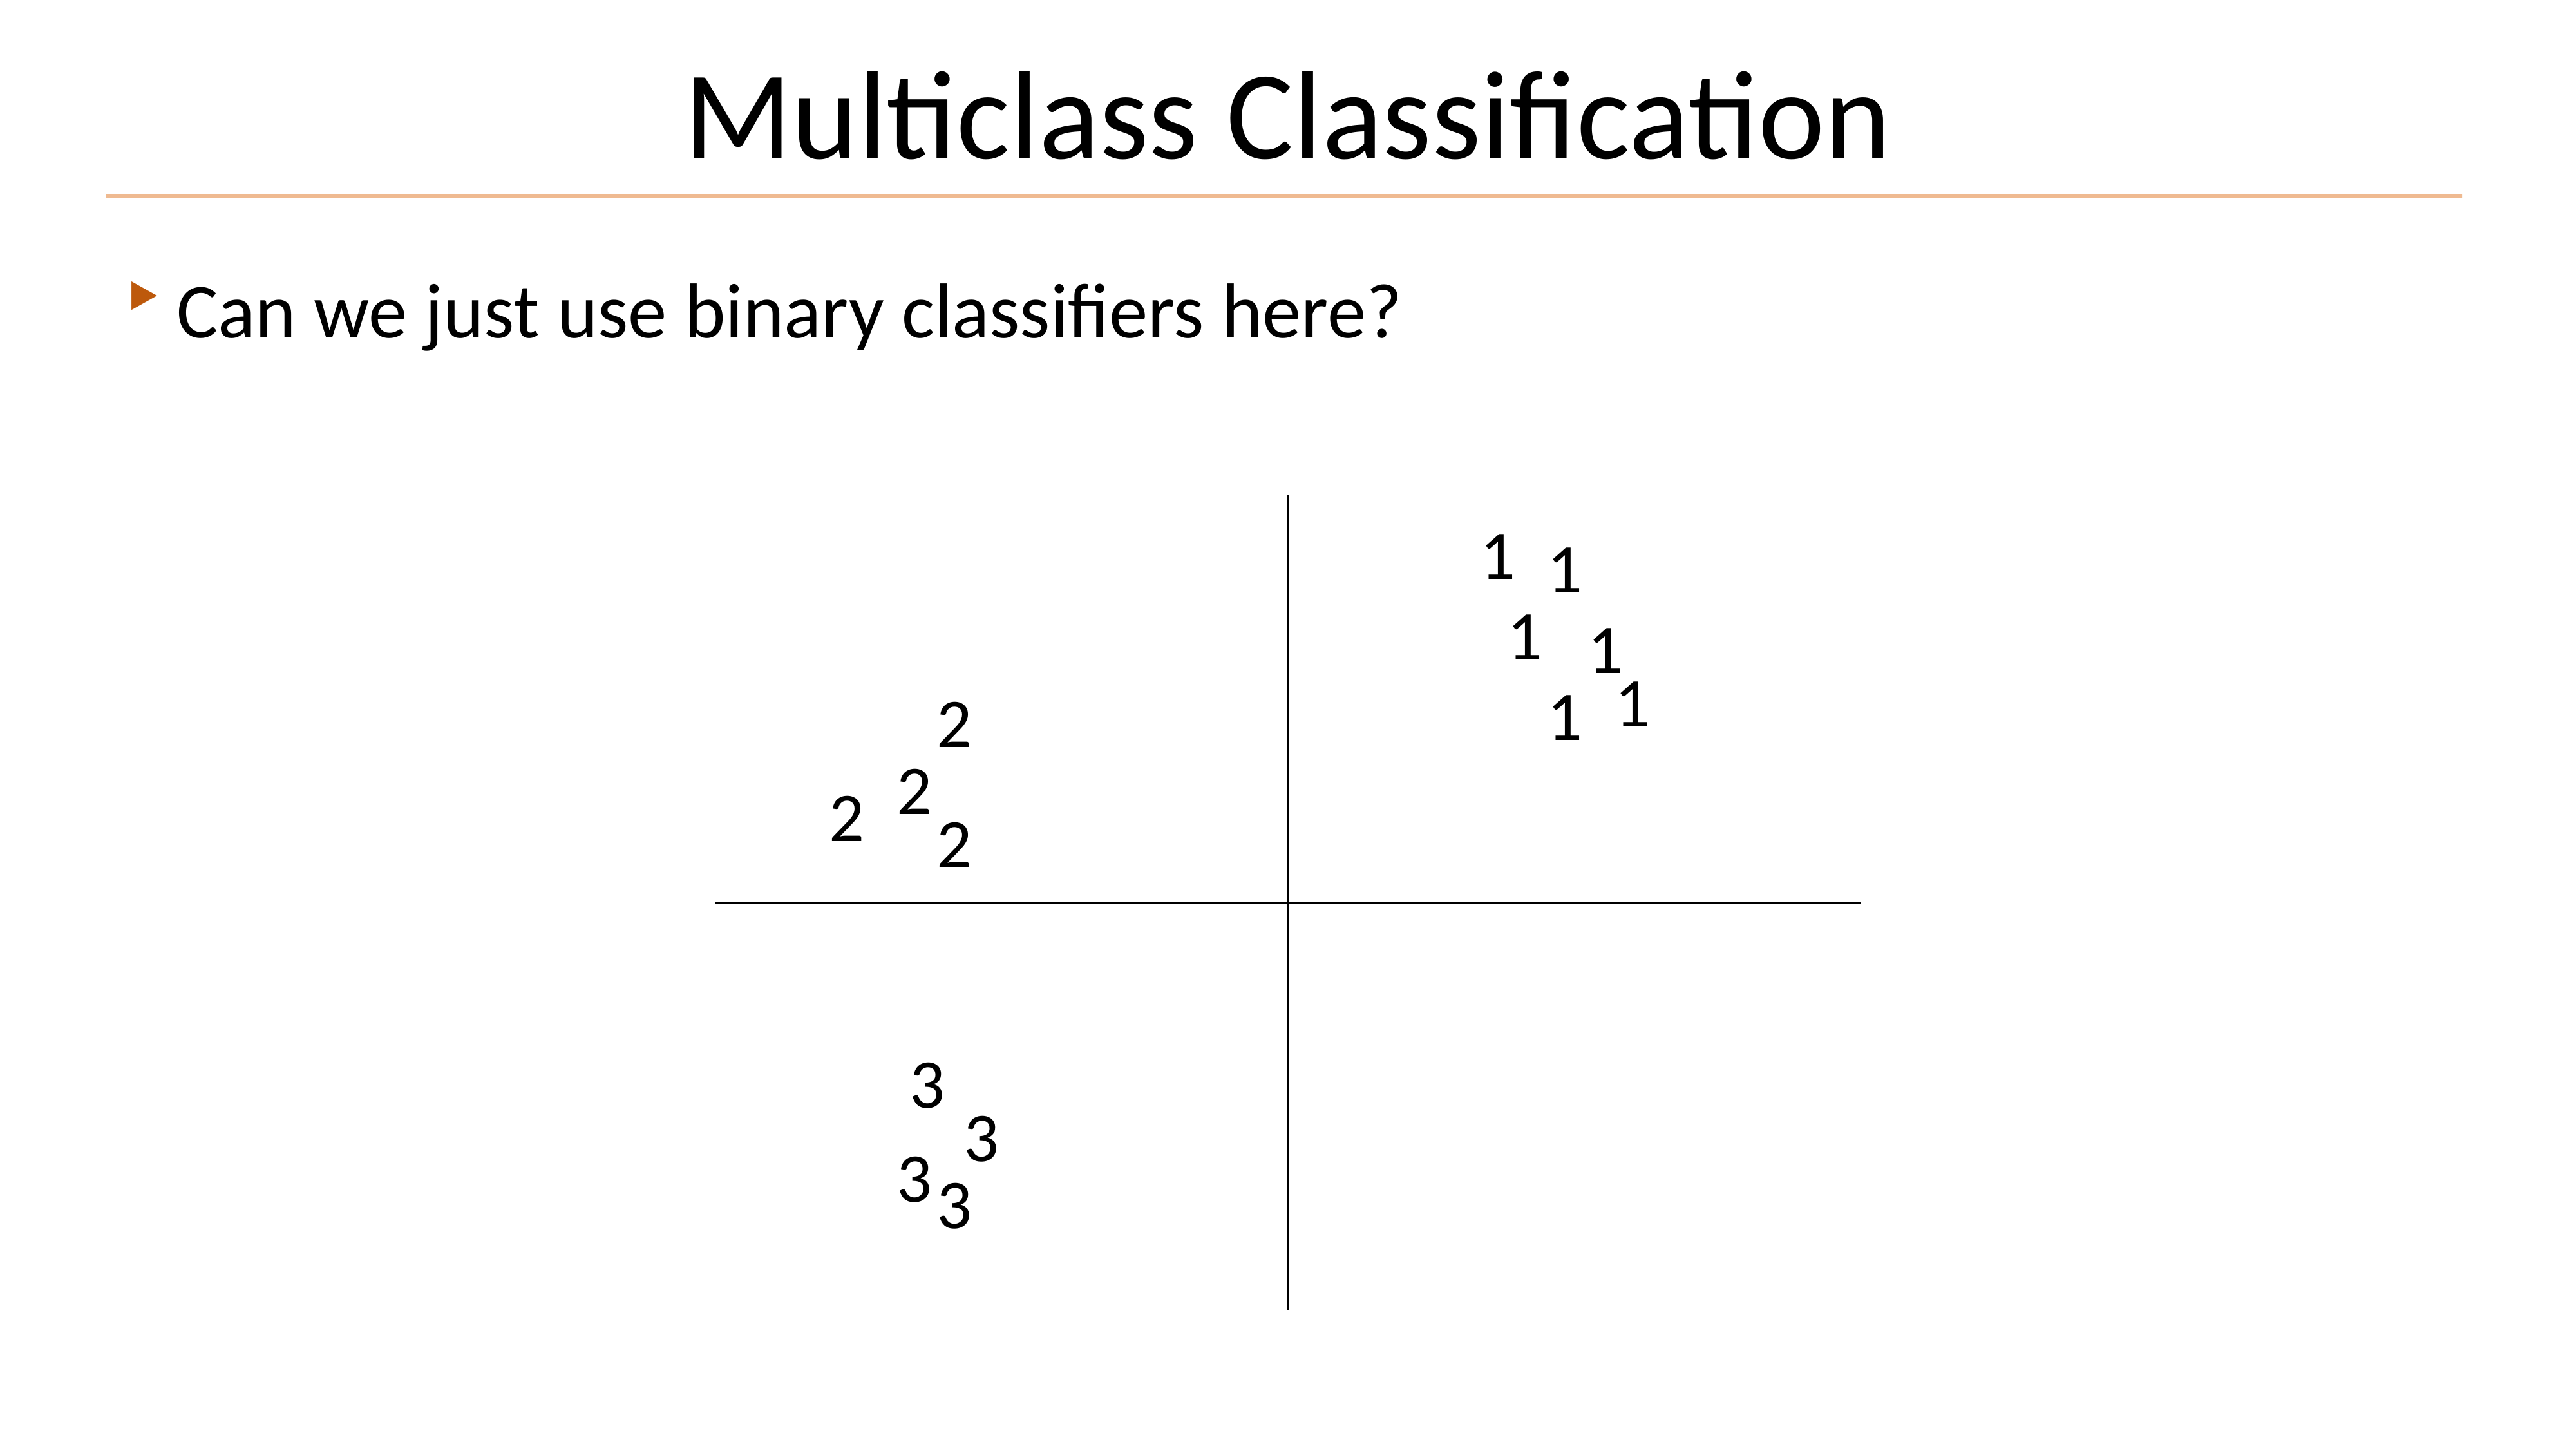

# Multiclass Classification
Can we just use binary classifiers here?

1
1
1
1
1
1
2
2
2
2

3
3
3
3